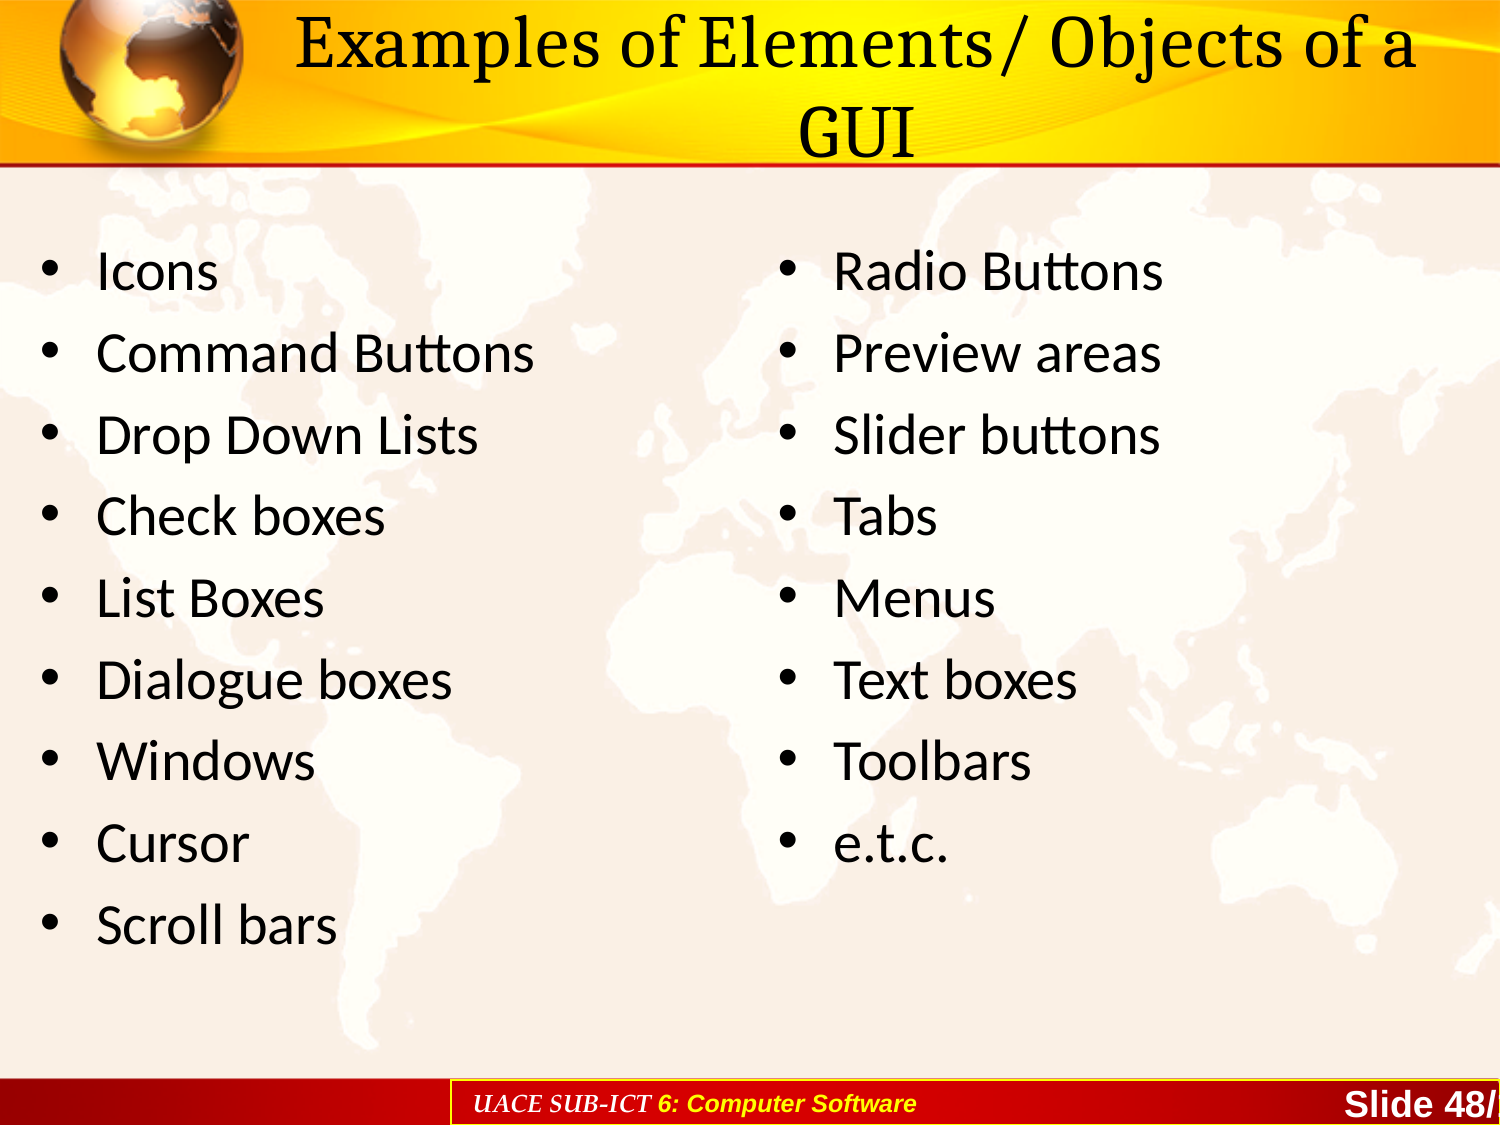

# Examples of Elements/ Objects of a GUI
Icons
Command Buttons
Drop Down Lists
Check boxes
List Boxes
Dialogue boxes
Windows
Cursor
Scroll bars
Radio Buttons
Preview areas
Slider buttons
Tabs
Menus
Text boxes
Toolbars
e.t.c.